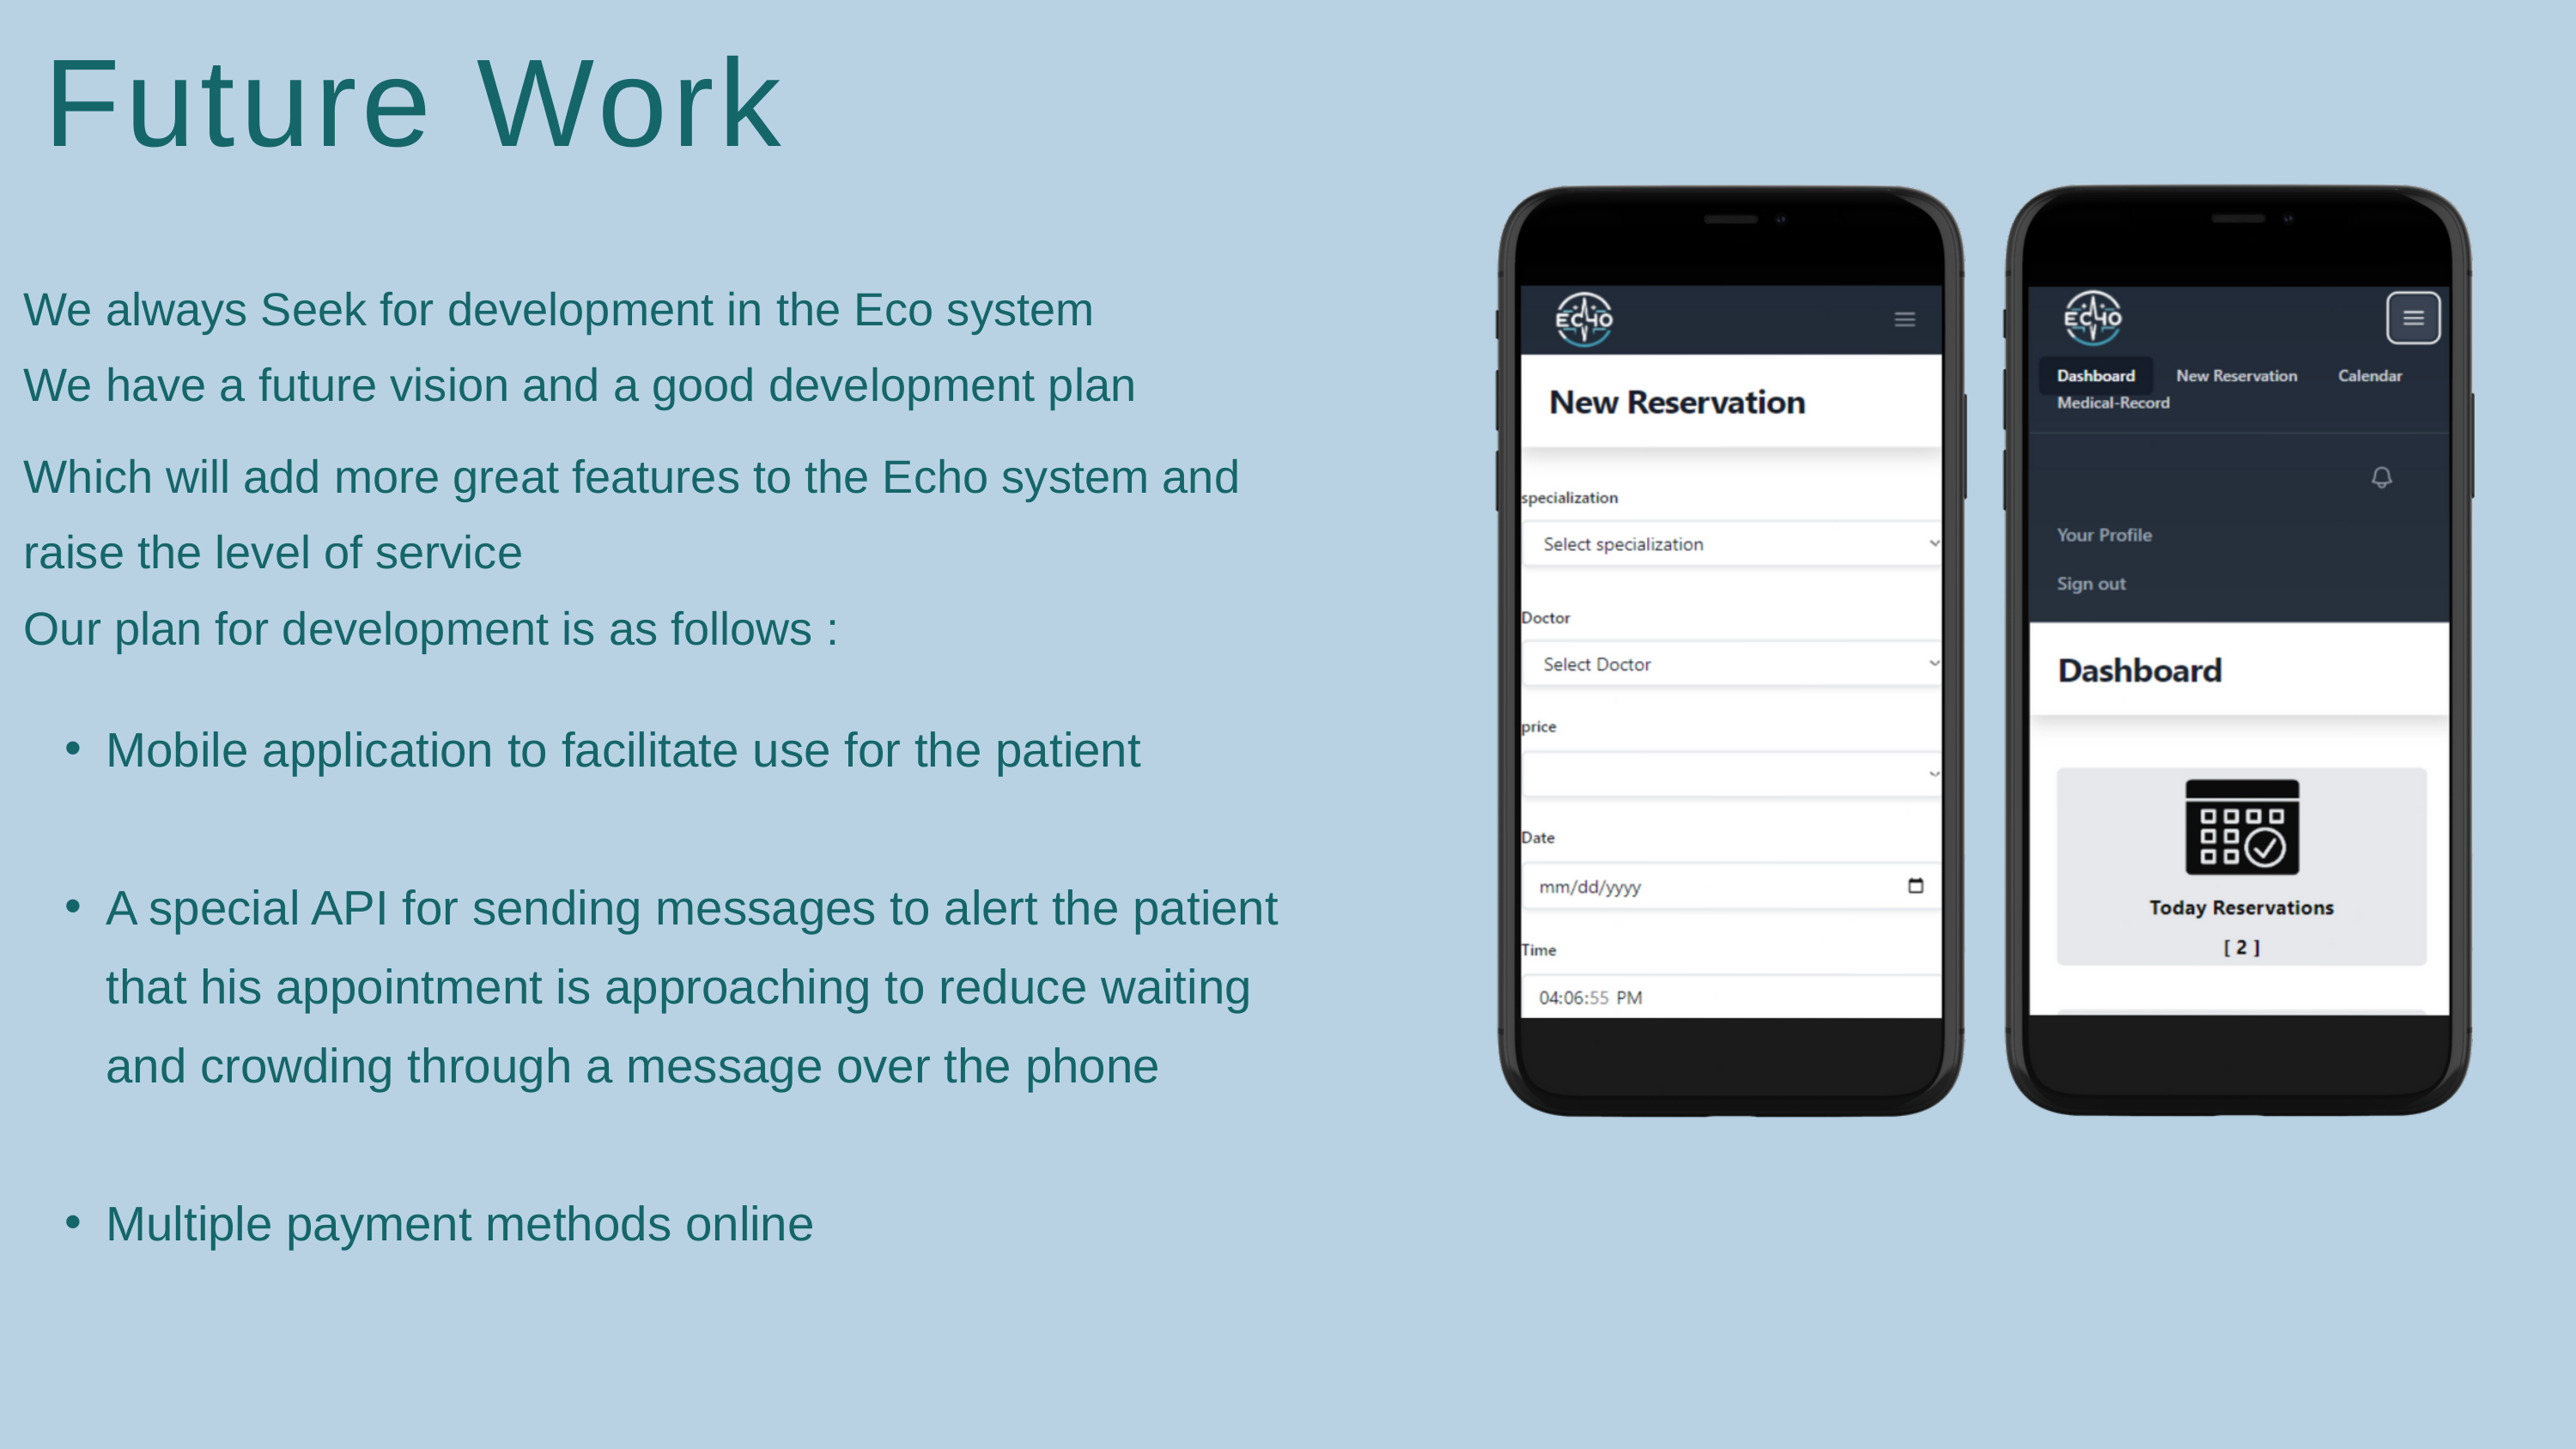

Future Work

We always Seek for development in the Eco system
We have a future vision and a good development plan
Which will add more great features to the Echo system and raise the level of service
Our plan for development is as follows :
Mobile application to facilitate use for the patient

A special API for sending messages to alert the patient that his appointment is approaching to reduce waiting and crowding through a message over the phone

Multiple payment methods online